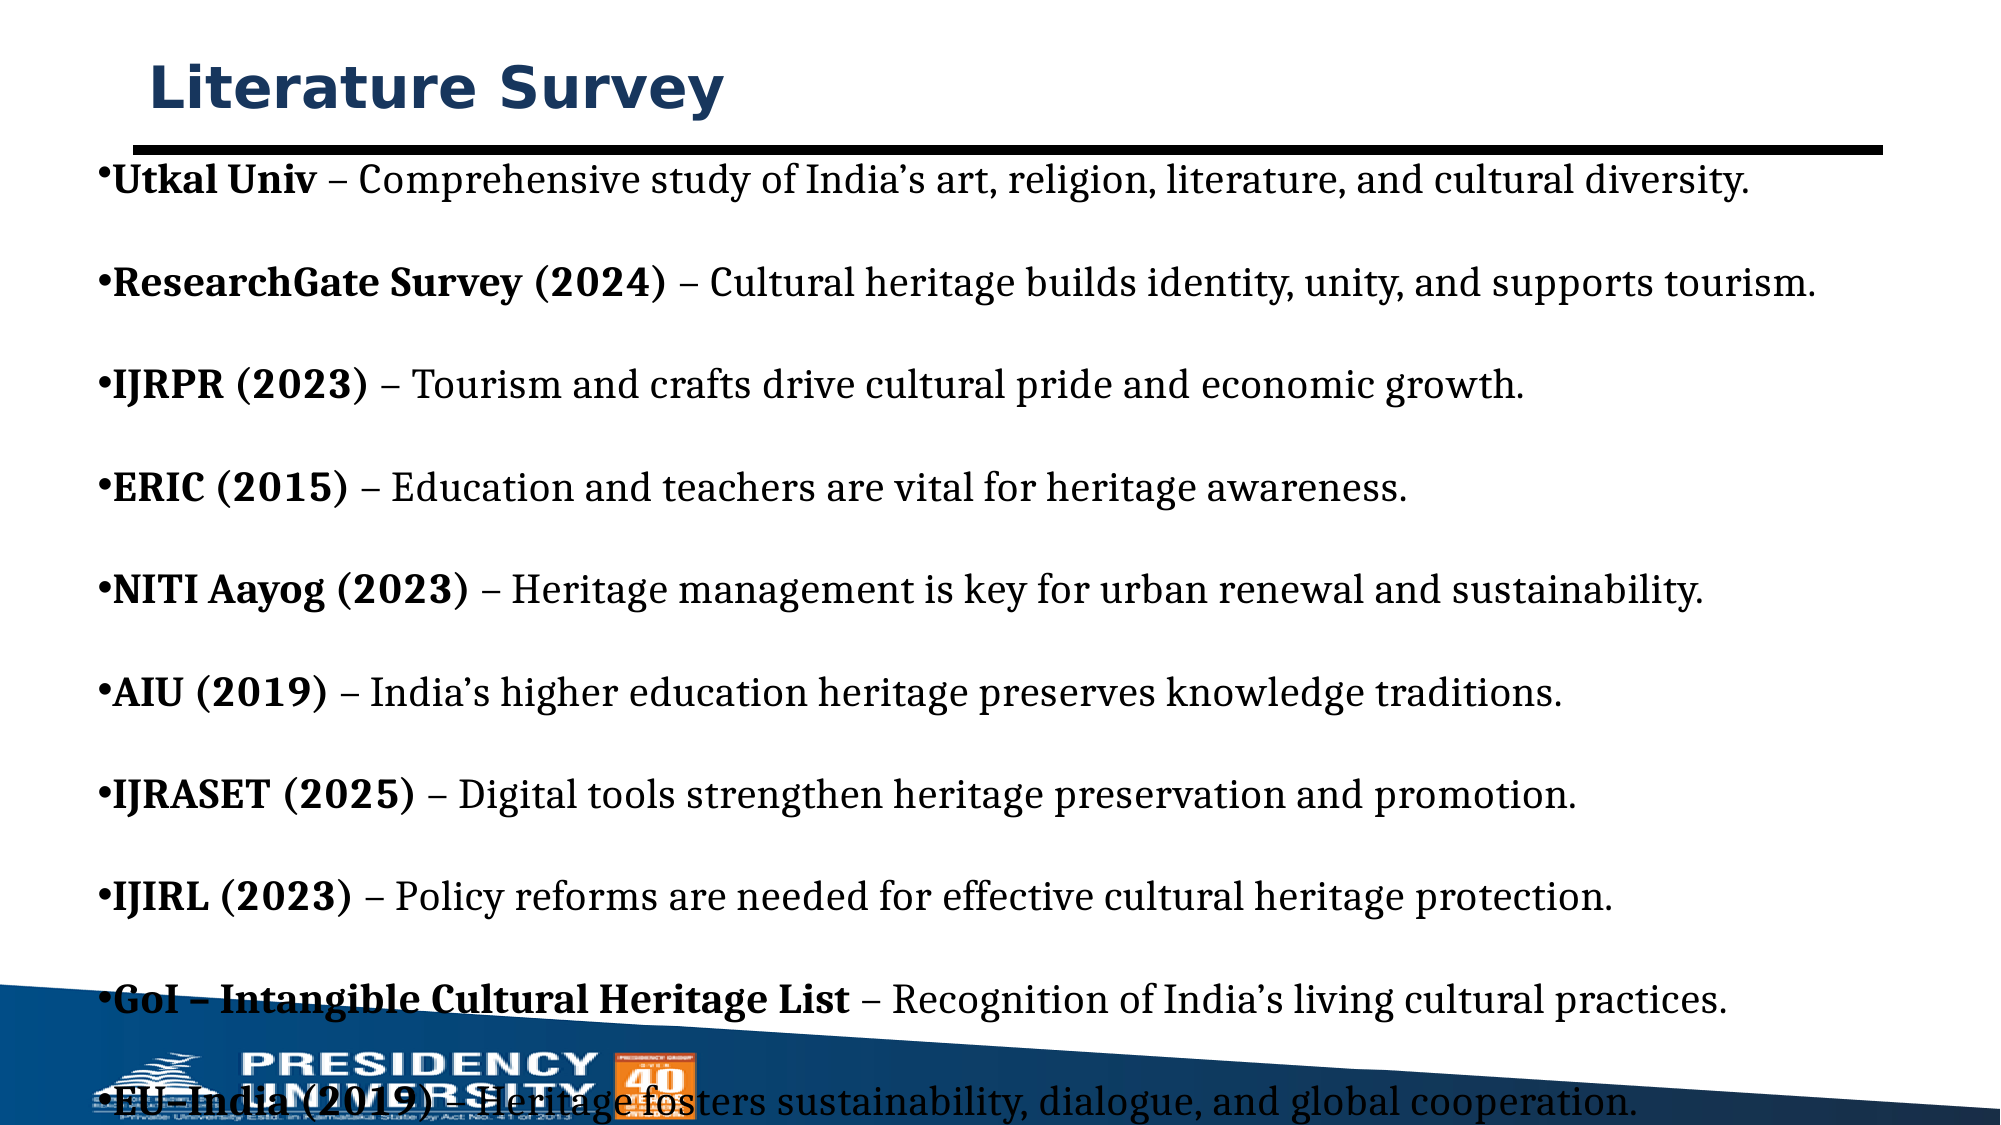

# Literature Survey
Utkal Univ – Comprehensive study of India’s art, religion, literature, and cultural diversity.

ResearchGate Survey (2024) – Cultural heritage builds identity, unity, and supports tourism.

IJRPR (2023) – Tourism and crafts drive cultural pride and economic growth.

ERIC (2015) – Education and teachers are vital for heritage awareness.

NITI Aayog (2023) – Heritage management is key for urban renewal and sustainability.

AIU (2019) – India’s higher education heritage preserves knowledge traditions.

IJRASET (2025) – Digital tools strengthen heritage preservation and promotion.

IJIRL (2023) – Policy reforms are needed for effective cultural heritage protection.

GoI – Intangible Cultural Heritage List – Recognition of India’s living cultural practices.

EU–India (2019) – Heritage fosters sustainability, dialogue, and global cooperation.